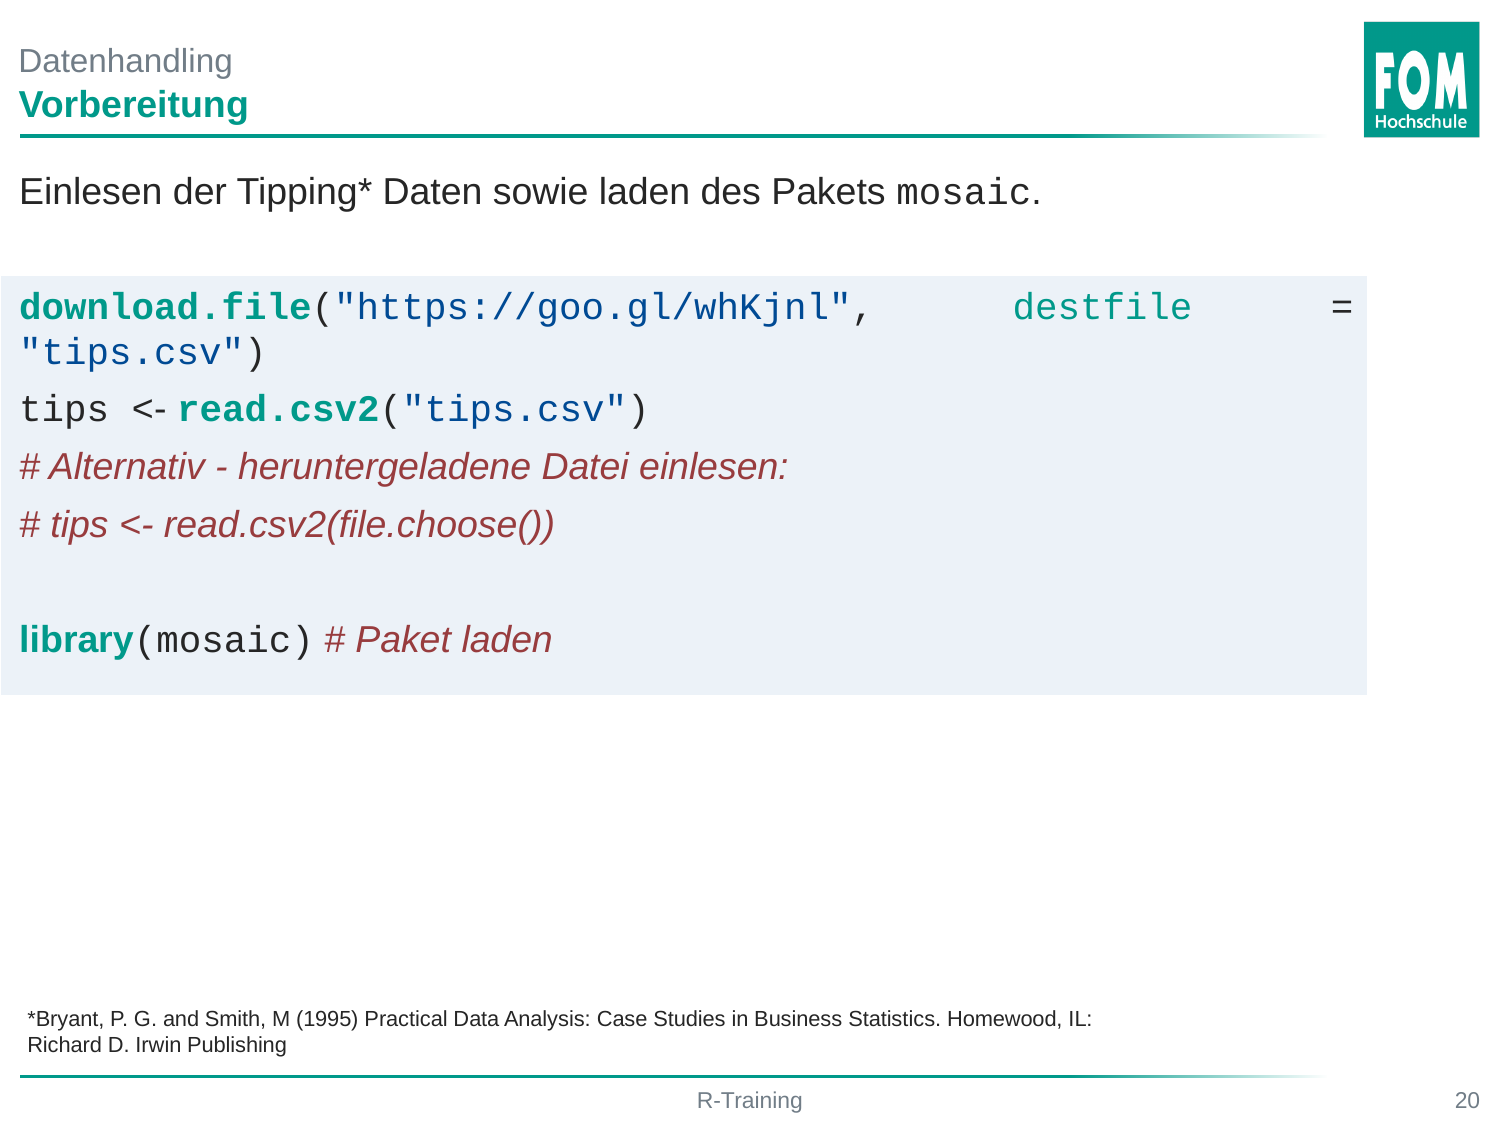

# Datenhandling
Vorbereitung
Einlesen der Tipping* Daten sowie laden des Pakets mosaic.

download.file("https://goo.gl/whKjnl", destfile = "tips.csv")
tips <- read.csv2("tips.csv")
# Alternativ - heruntergeladene Datei einlesen:
# tips <- read.csv2(file.choose())

library(mosaic) # Paket laden

*Bryant, P. G. and Smith, M (1995) Practical Data Analysis: Case Studies in Business Statistics. Homewood, IL:
Richard D. Irwin Publishing
R-Training
20